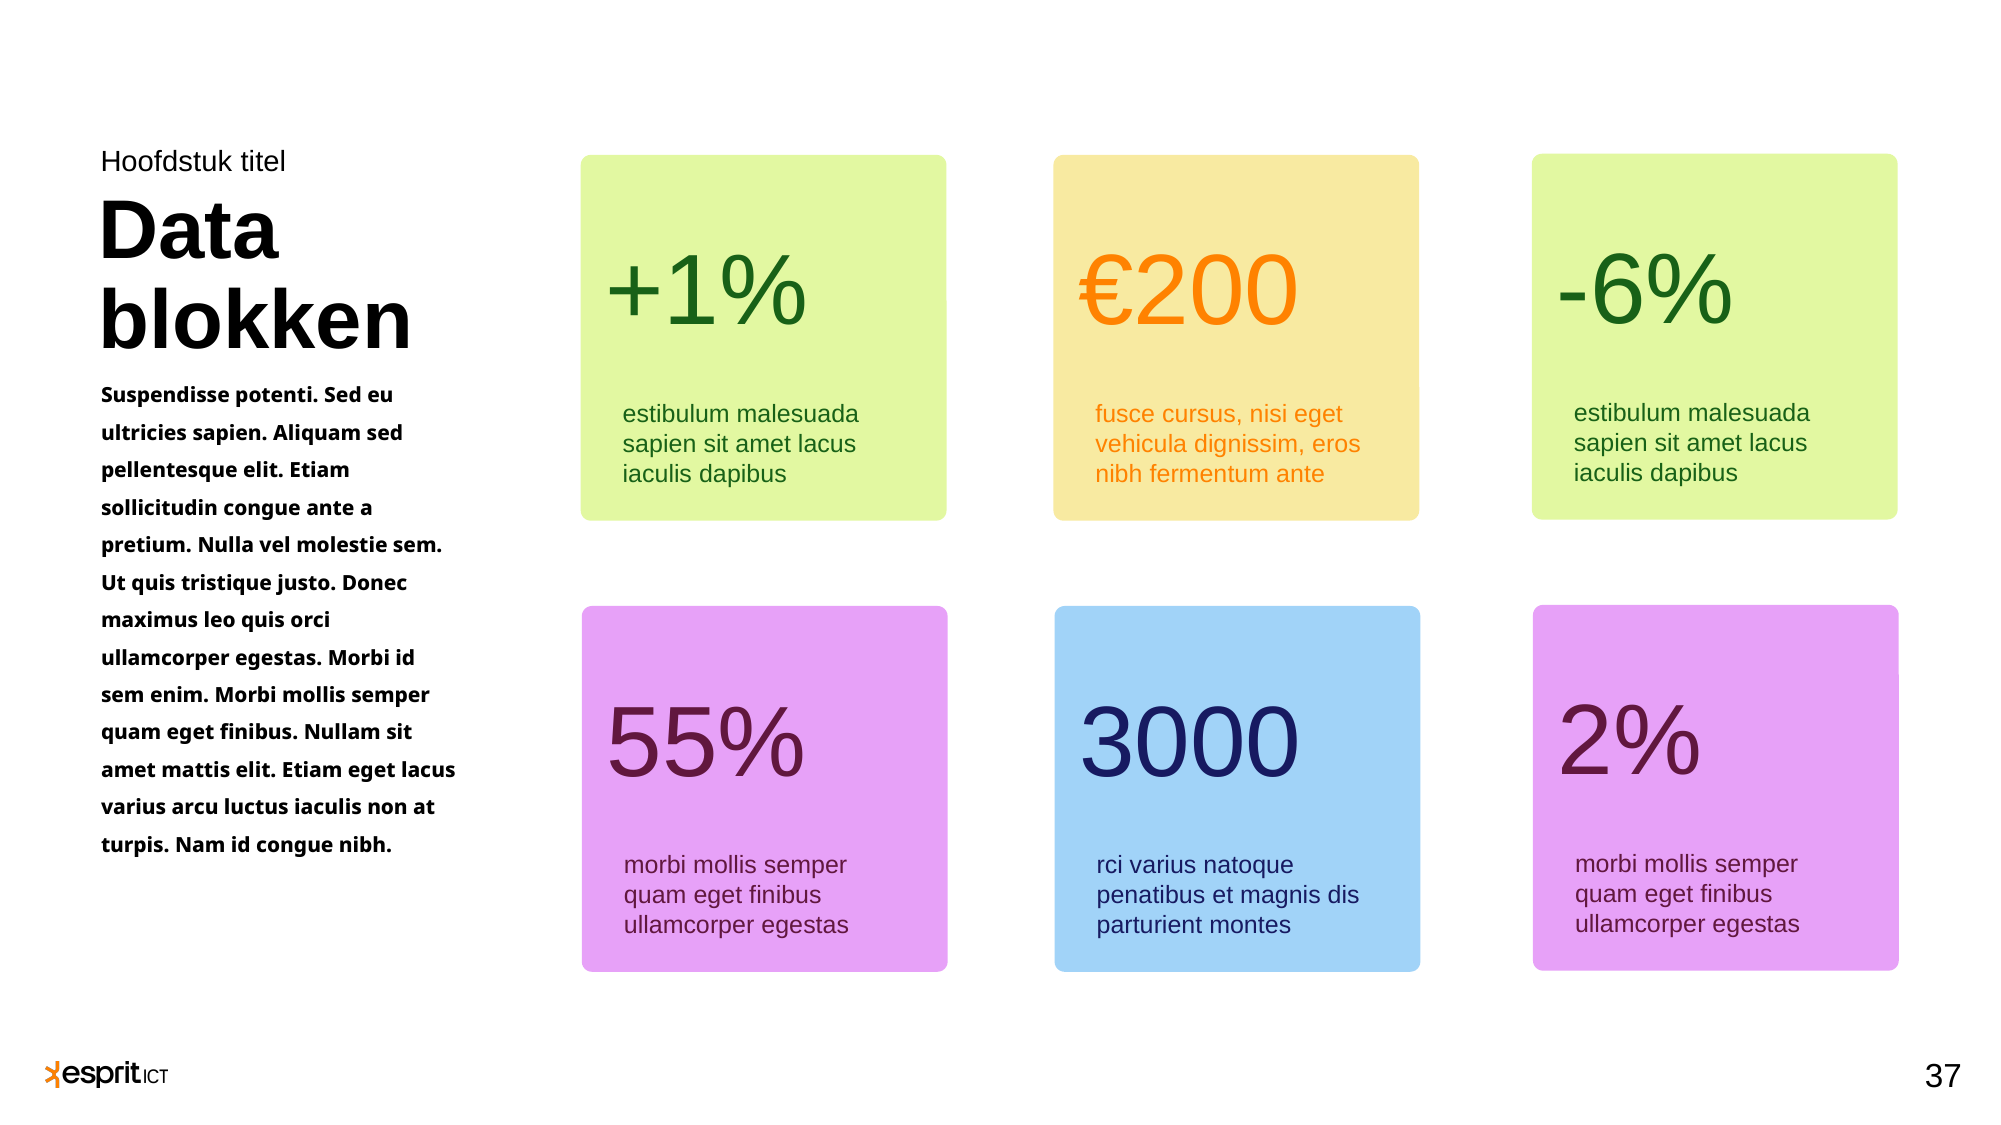

Hoofdstuk titel
Data blokken
-6%
€200
+1%
Suspendisse potenti. Sed eu ultricies sapien. Aliquam sed pellentesque elit. Etiam sollicitudin congue ante a pretium. Nulla vel molestie sem. Ut quis tristique justo. Donec maximus leo quis orci ullamcorper egestas. Morbi id sem enim. Morbi mollis semper quam eget finibus. Nullam sit amet mattis elit. Etiam eget lacus varius arcu luctus iaculis non at turpis. Nam id congue nibh.
estibulum malesuada sapien sit amet lacus iaculis dapibus
fusce cursus, nisi eget vehicula dignissim, eros nibh fermentum ante
estibulum malesuada sapien sit amet lacus iaculis dapibus
2%
3000
55%
morbi mollis semper quam eget finibus ullamcorper egestas
rci varius natoque penatibus et magnis dis parturient montes
morbi mollis semper quam eget finibus ullamcorper egestas